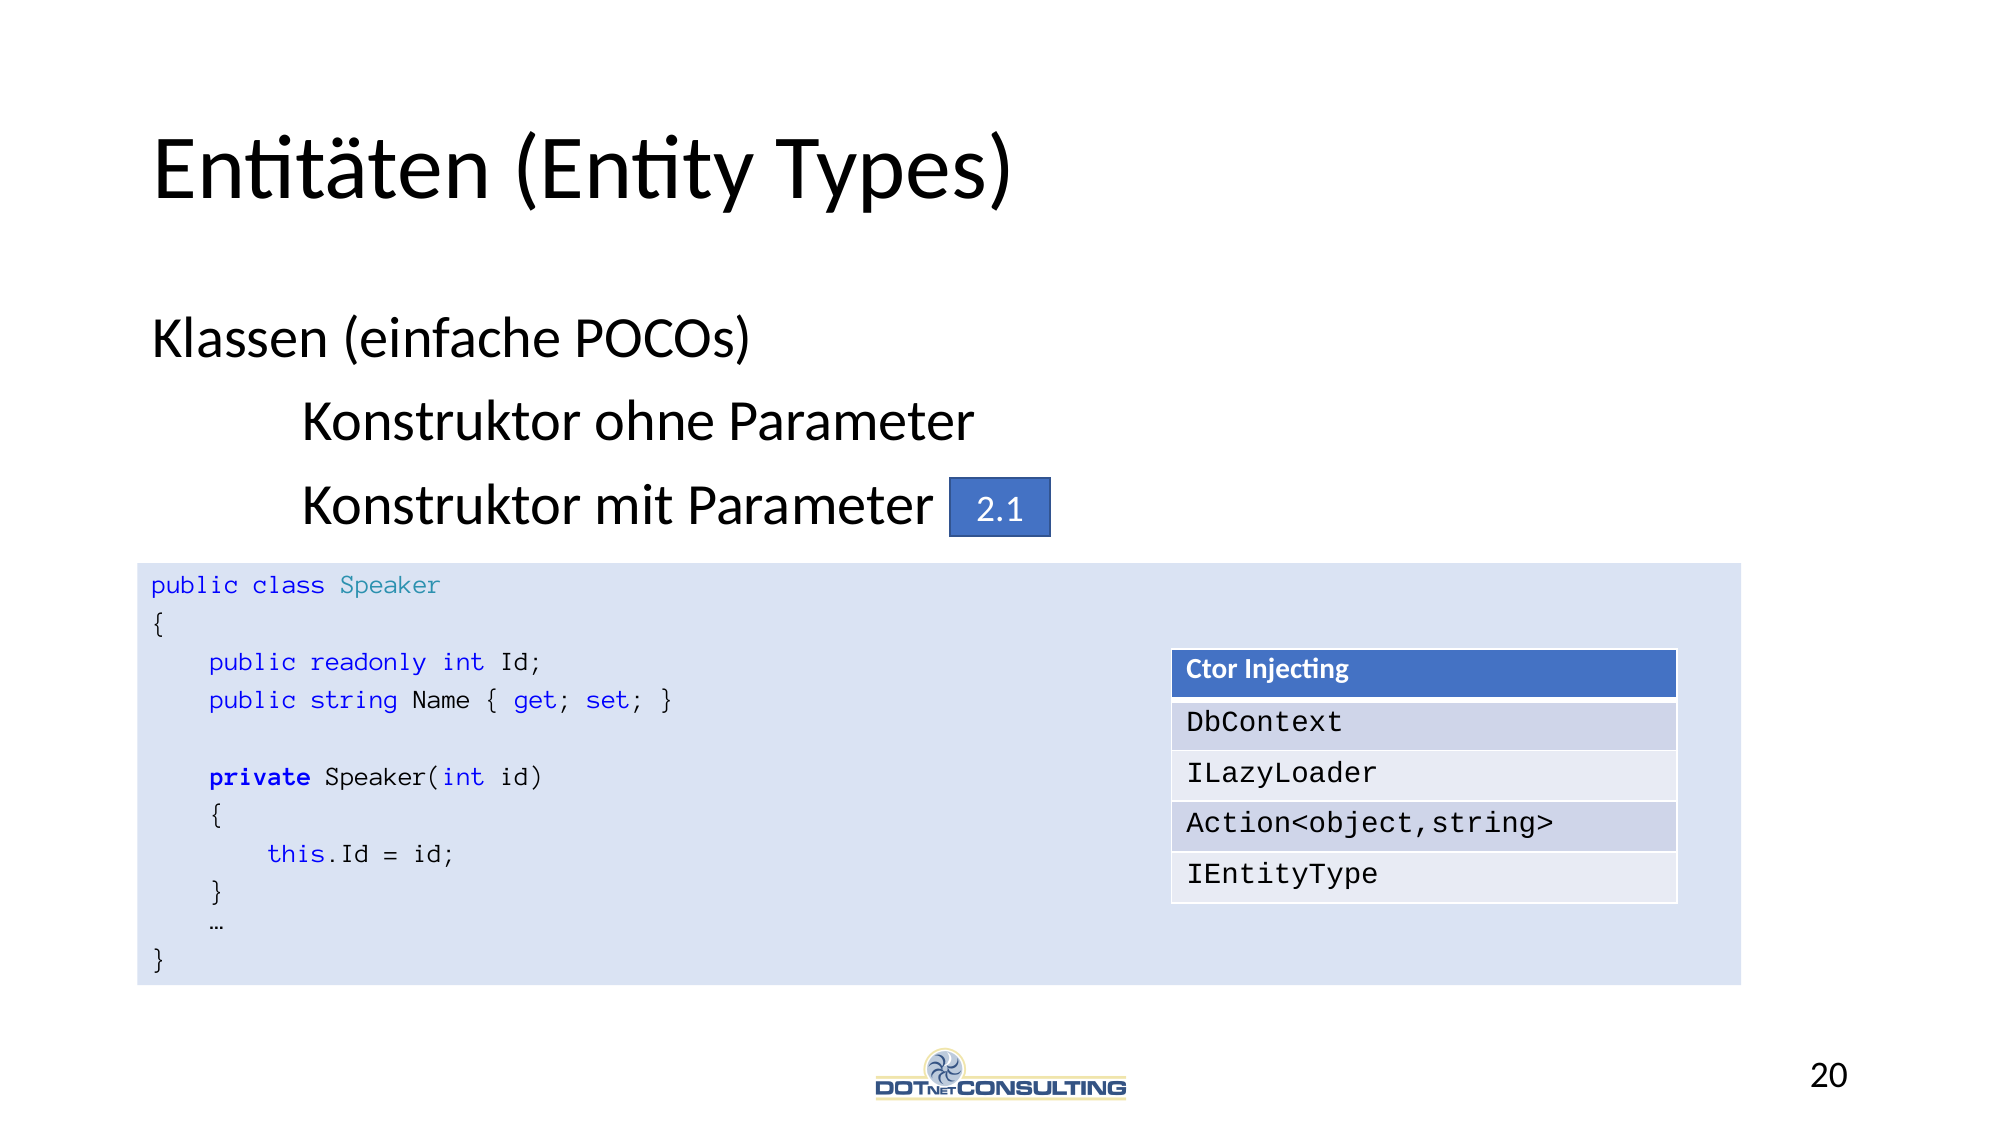

# Entitäten (Entity Types)
Klassen (einfache POCOs)
	Konstruktor ohne Parameter
	Konstruktor mit Parameter

2.1
public class Speaker
{
    public readonly int Id;
    public string Name { get; set; }

    private Speaker(int id)
    {
        this.Id = id;
    }
    …
}
| Ctor Injecting |
| --- |
| DbContext |
| ILazyLoader |
| Action<object,string> |
| IEntityType |
20